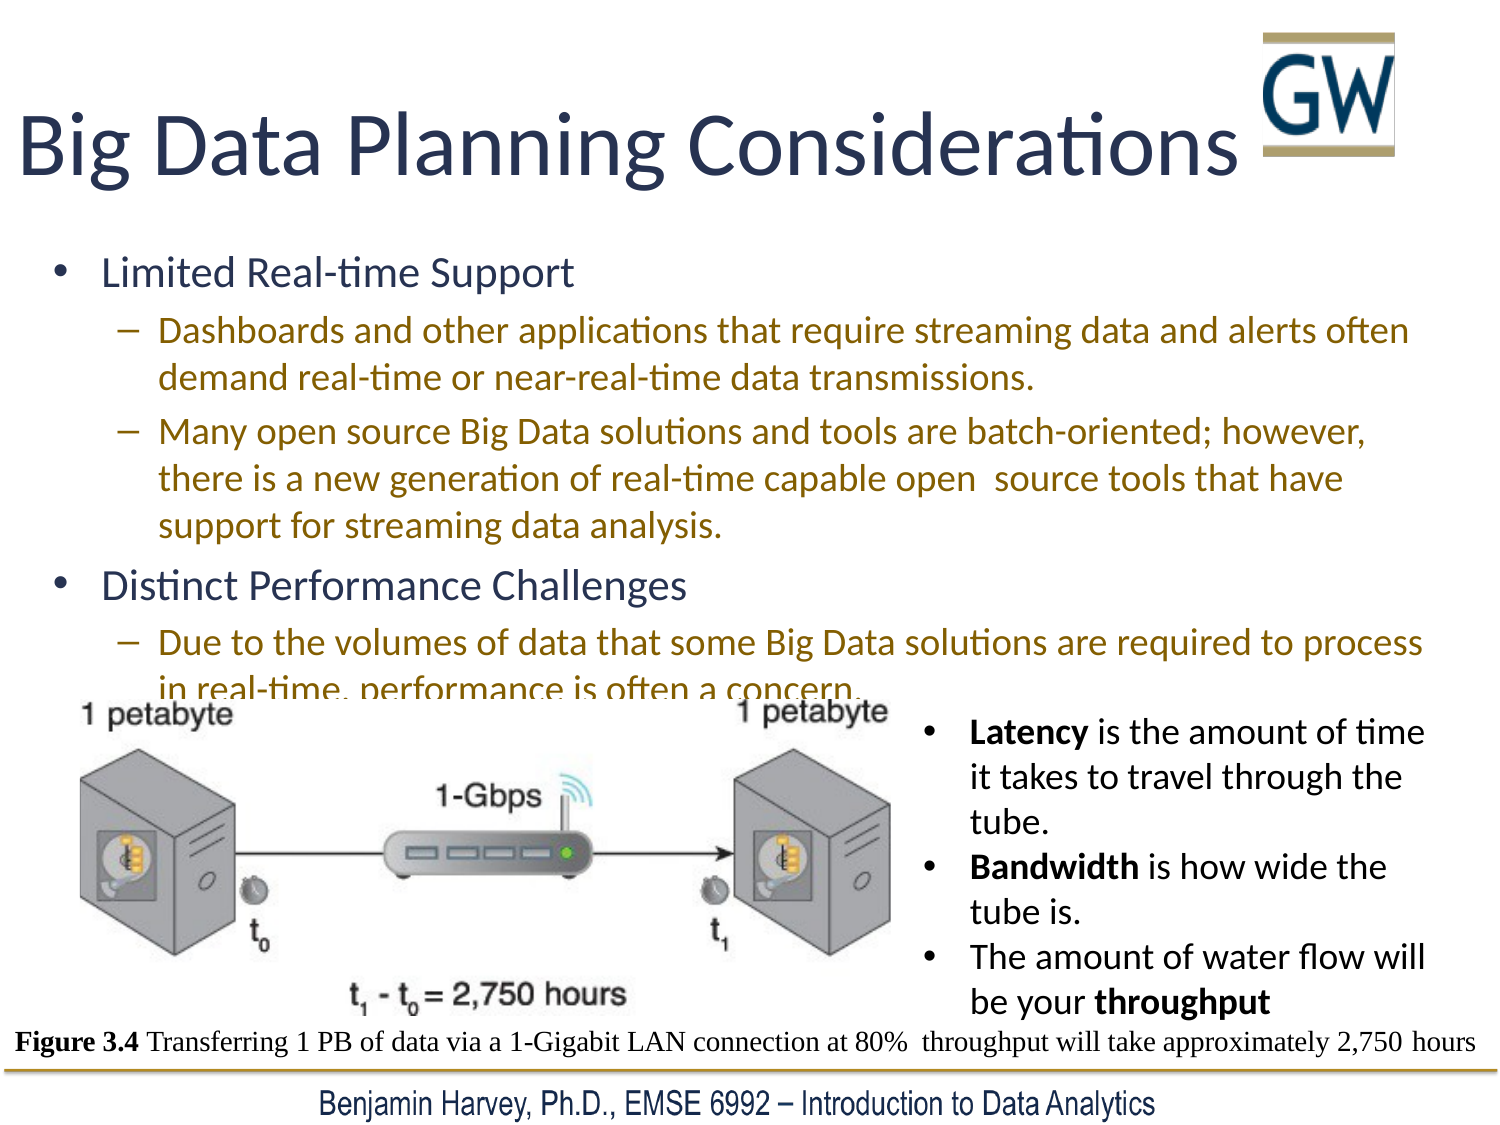

# Big Data Planning Considerations
Limited Real-time Support
Dashboards and other applications that require streaming data and alerts often demand real-time or near-real-time data transmissions.
Many open source Big Data solutions and tools are batch-oriented; however, there is a new generation of real-time capable open  source tools that have support for streaming data analysis.
Distinct Performance Challenges
Due to the volumes of data that some Big Data solutions are required to process in real-time, performance is often a concern.

Latency is the amount of time it takes to travel through the tube.
Bandwidth is how wide the tube is.
The amount of water flow will be your throughput
Figure 3.4 Transferring 1 PB of data via a 1-Gigabit LAN connection at 80%  throughput will take approximately 2,750 hours